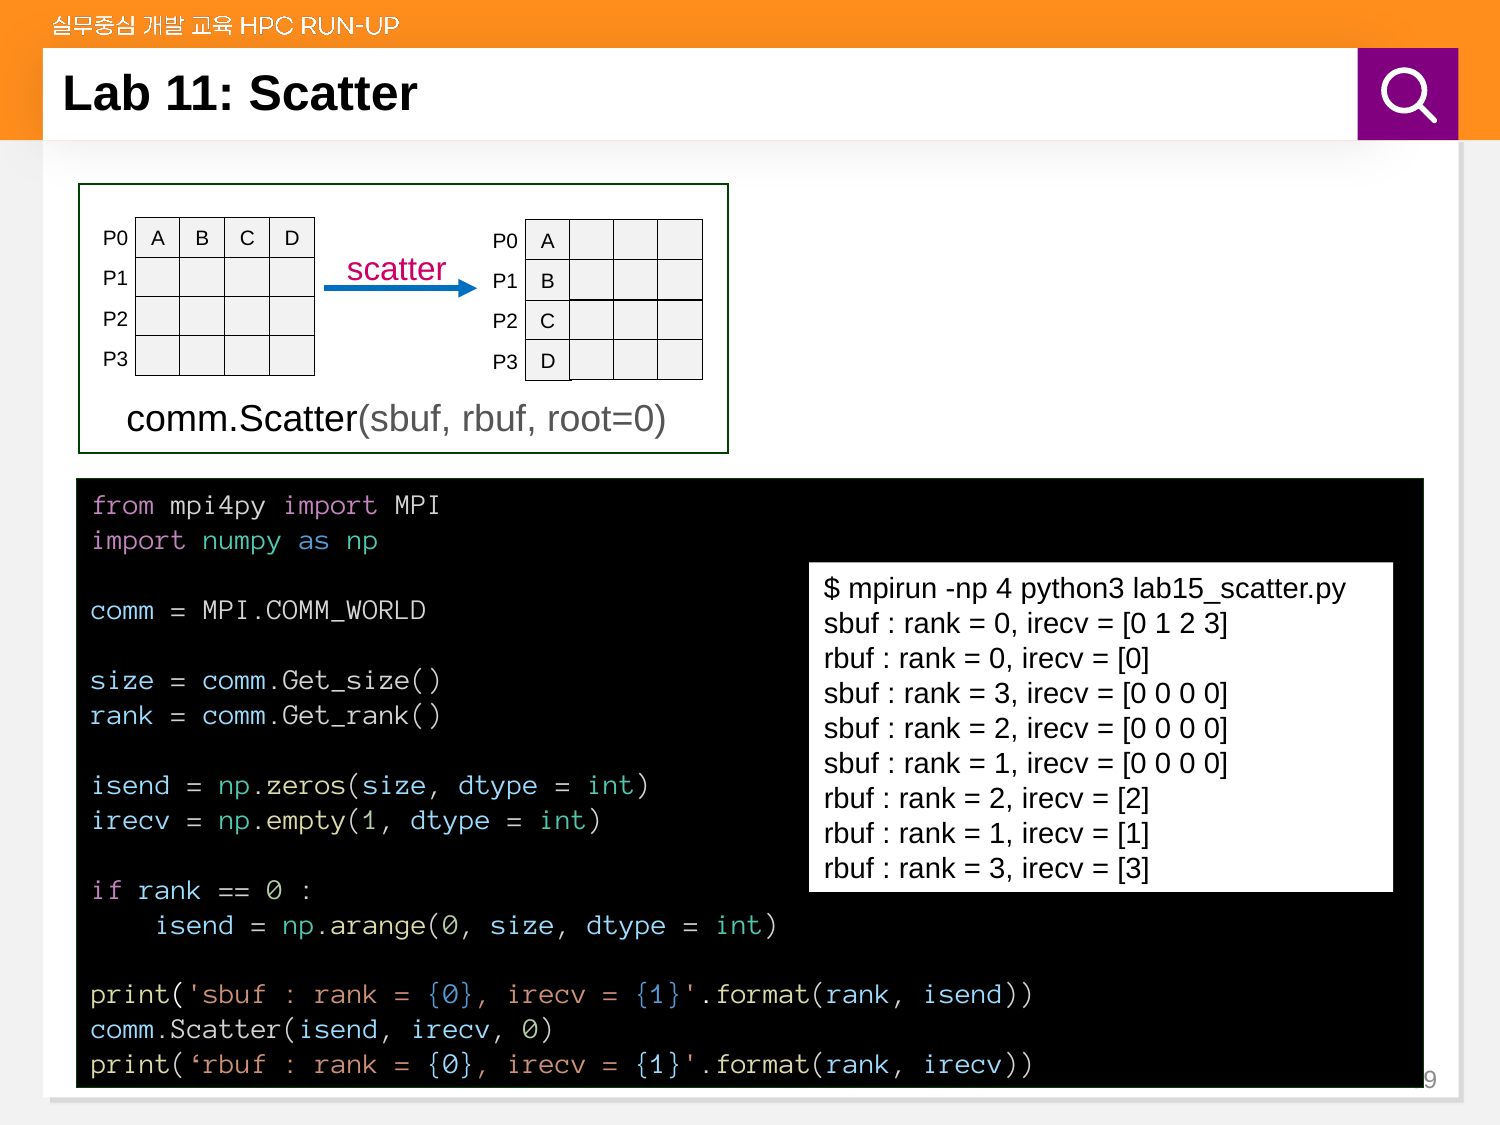

# Lab 11: Scatter

P0
A
P1

P2

P3
B

C

D

P0
A
P1
B
P2
C
D
P3

scatter
comm.Scatter(sbuf, rbuf, root=0)
from mpi4py import MPI
import numpy as np
comm = MPI.COMM_WORLD
size = comm.Get_size()
rank = comm.Get_rank()
isend = np.zeros(size, dtype = int)
irecv = np.empty(1, dtype = int)
if rank == 0 :
    isend = np.arange(0, size, dtype = int)
print('sbuf : rank = {0}, irecv = {1}'.format(rank, isend))
comm.Scatter(isend, irecv, 0)
print(‘rbuf : rank = {0}, irecv = {1}'.format(rank, irecv))
$ mpirun -np 4 python3 lab15_scatter.py
sbuf : rank = 0, irecv = [0 1 2 3]
rbuf : rank = 0, irecv = [0]
sbuf : rank = 3, irecv = [0 0 0 0]
sbuf : rank = 2, irecv = [0 0 0 0]
sbuf : rank = 1, irecv = [0 0 0 0]
rbuf : rank = 2, irecv = [2]
rbuf : rank = 1, irecv = [1]
rbuf : rank = 3, irecv = [3]
69